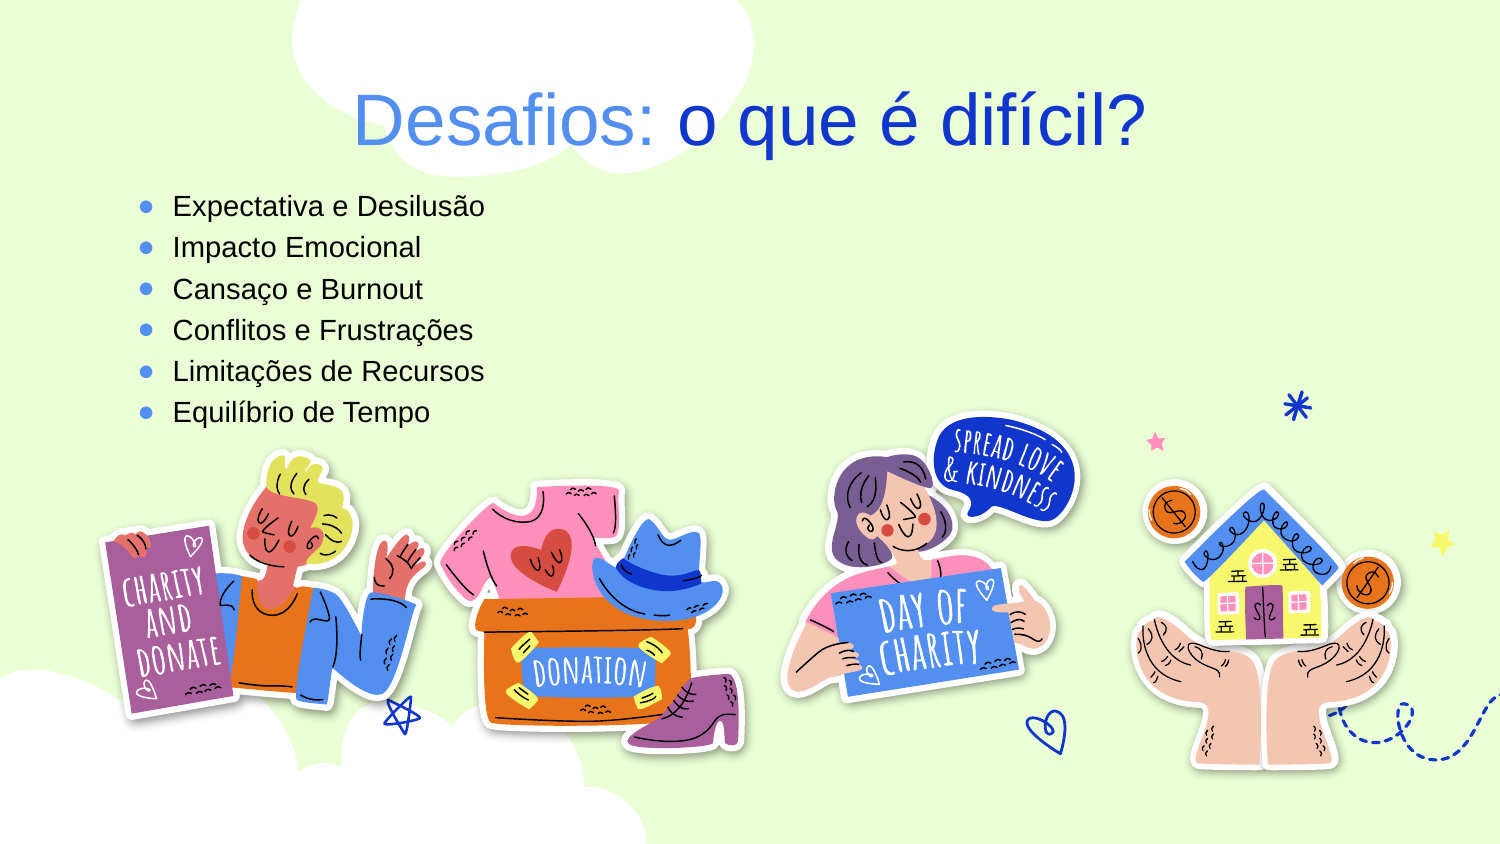

# Desafios: o que é difícil?
Expectativa e Desilusão
Impacto Emocional
Cansaço e Burnout
Conflitos e Frustrações
Limitações de Recursos
Equilíbrio de Tempo